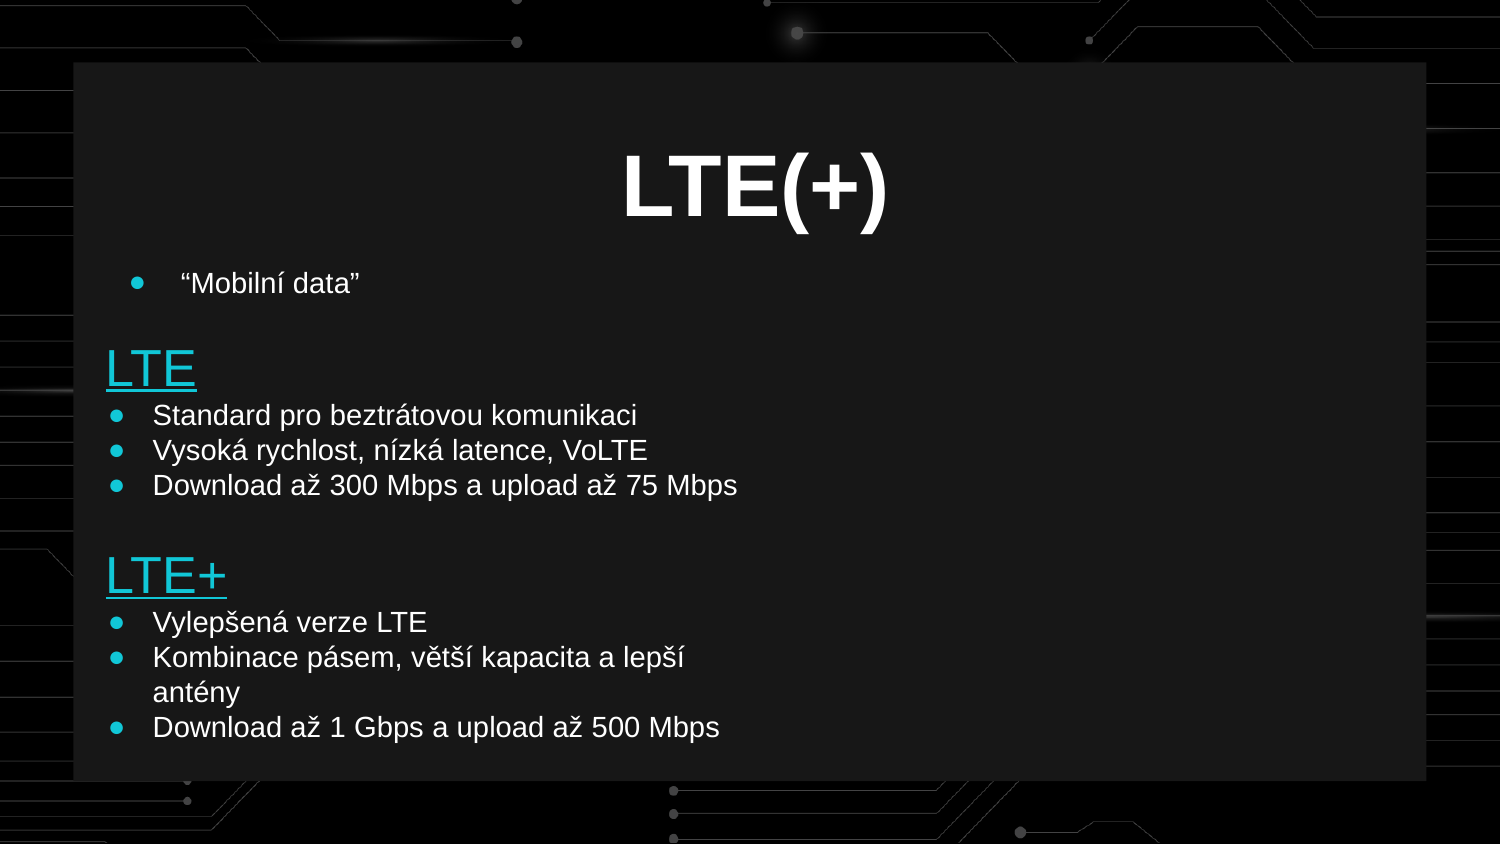

# LTE(+)
“Mobilní data”

LTE
Standard pro beztrátovou komunikaci
Vysoká rychlost, nízká latence, VoLTE
Download až 300 Mbps a upload až 75 Mbps

LTE+
Vylepšená verze LTE
Kombinace pásem, větší kapacita a lepší antény
Download až 1 Gbps a upload až 500 Mbps